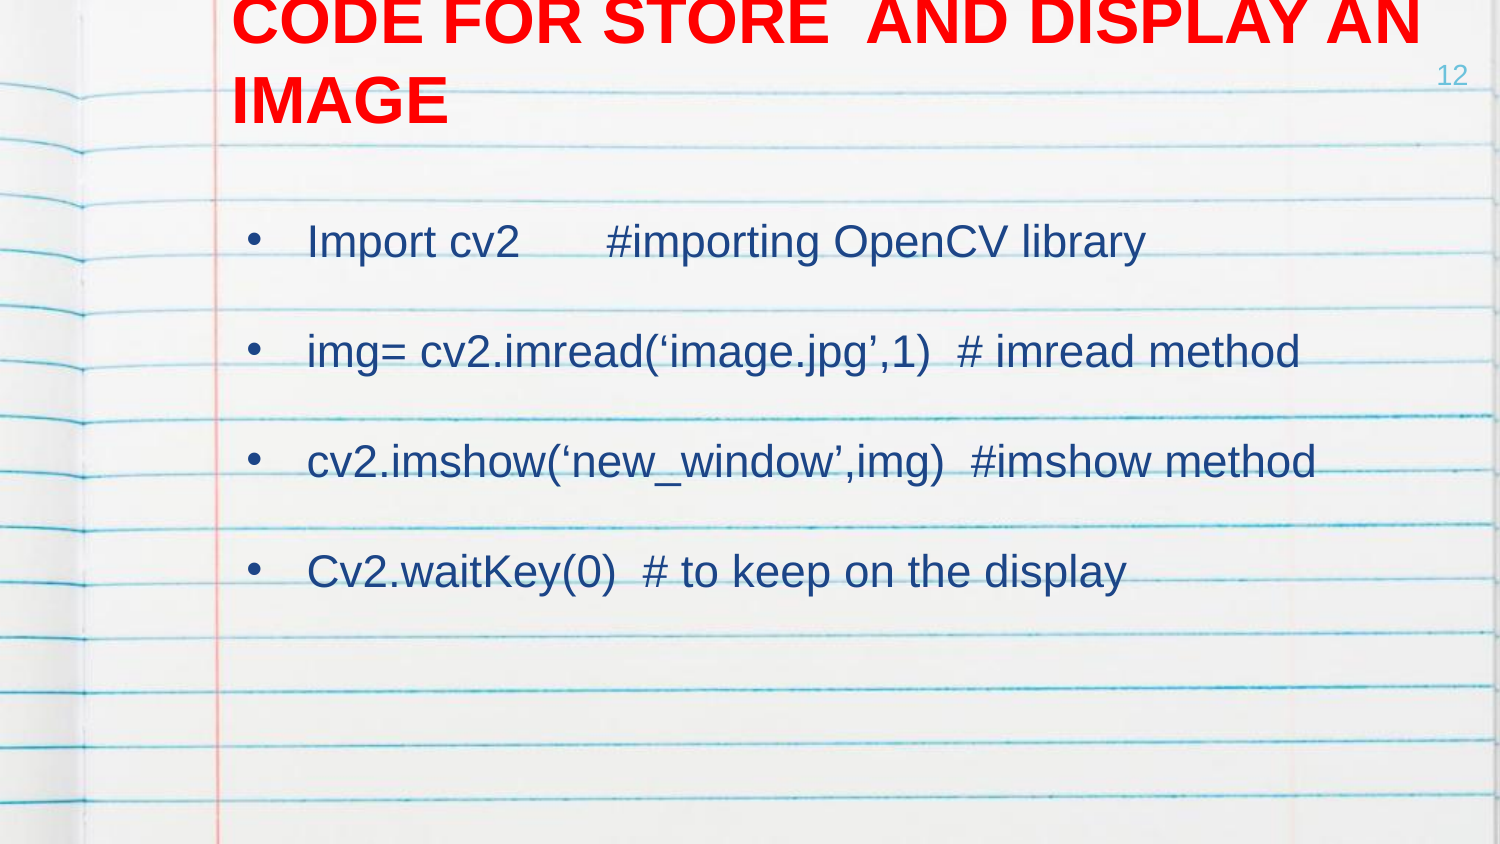

12
# CODE FOR STORE  AND DISPLAY AN IMAGE
Import cv2	#importing OpenCV library

img= cv2.imread(‘image.jpg’,1)  # imread method

cv2.imshow(‘new_window’,img)  #imshow method

Cv2.waitKey(0)  # to keep on the display